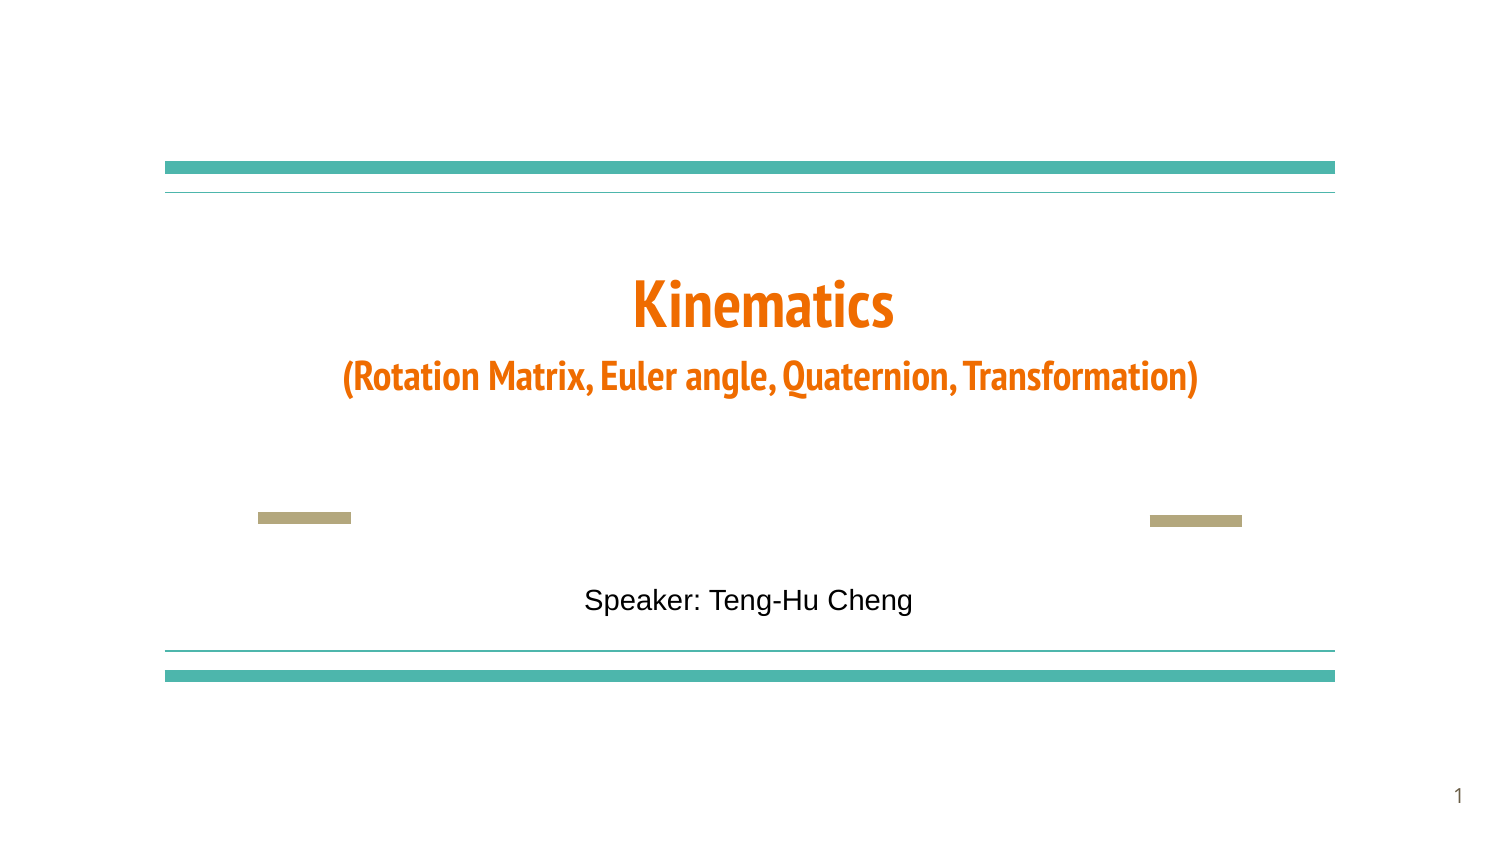

# Kinematics (Rotation Matrix, Euler angle, Quaternion, Transformation)
Speaker: Teng-Hu Cheng
1